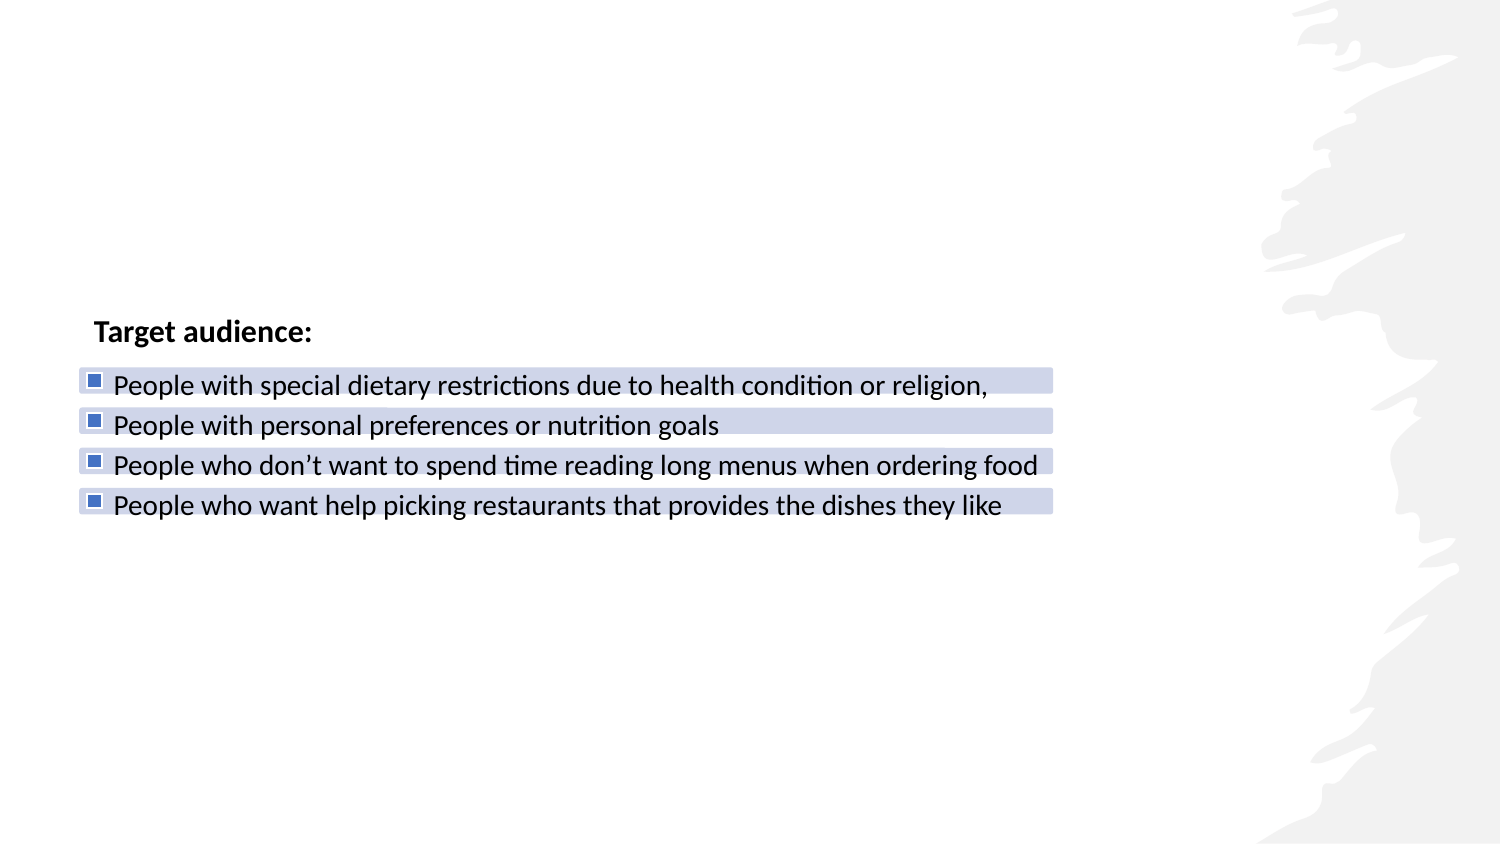

Target audience:
People with special dietary restrictions due to health condition or religion,
People with personal preferences or nutrition goals
People who don’t want to spend time reading long menus when ordering food
People who want help picking restaurants that provides the dishes they like